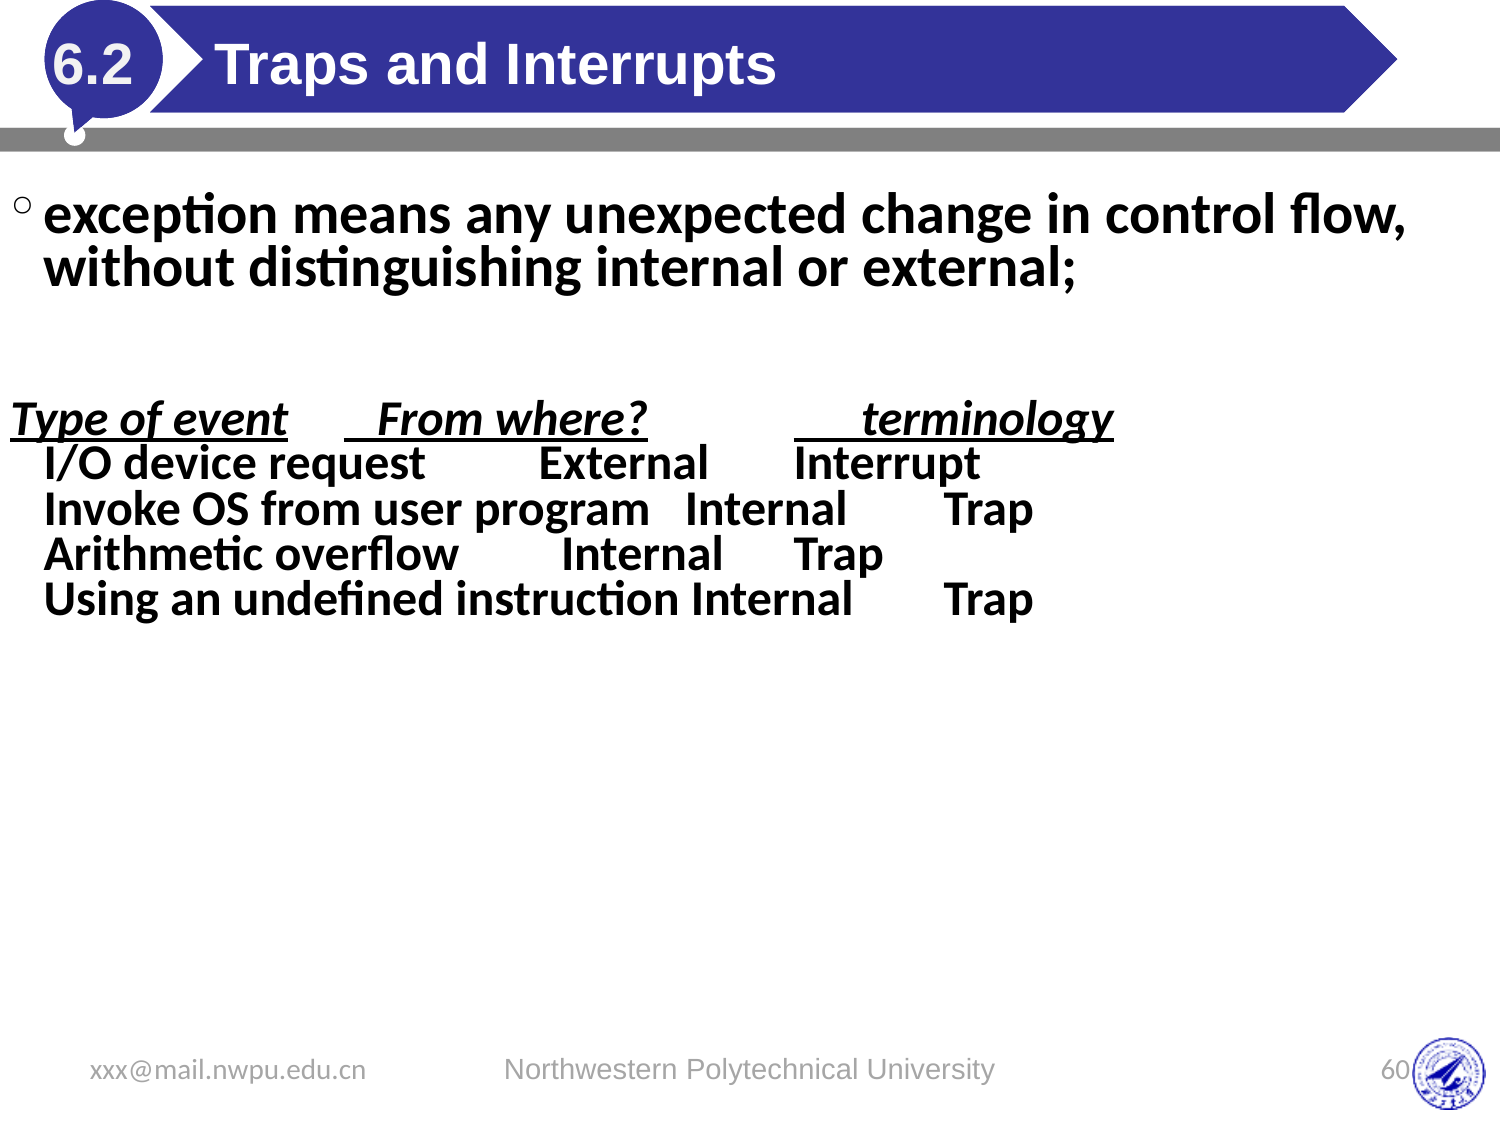

# Traps and Interrupts
6.2
exception means any unexpected change in control flow, without distinguishing internal or external;
Type of event	   From where?	      terminology
I/O device request	    External	Interrupt
Invoke OS from user program   Internal	Trap
Arithmetic overflow 	      Internal	Trap
Using an undefined instruction Internal	Trap

xxx@mail.nwpu.edu.cn
Northwestern Polytechnical University
60